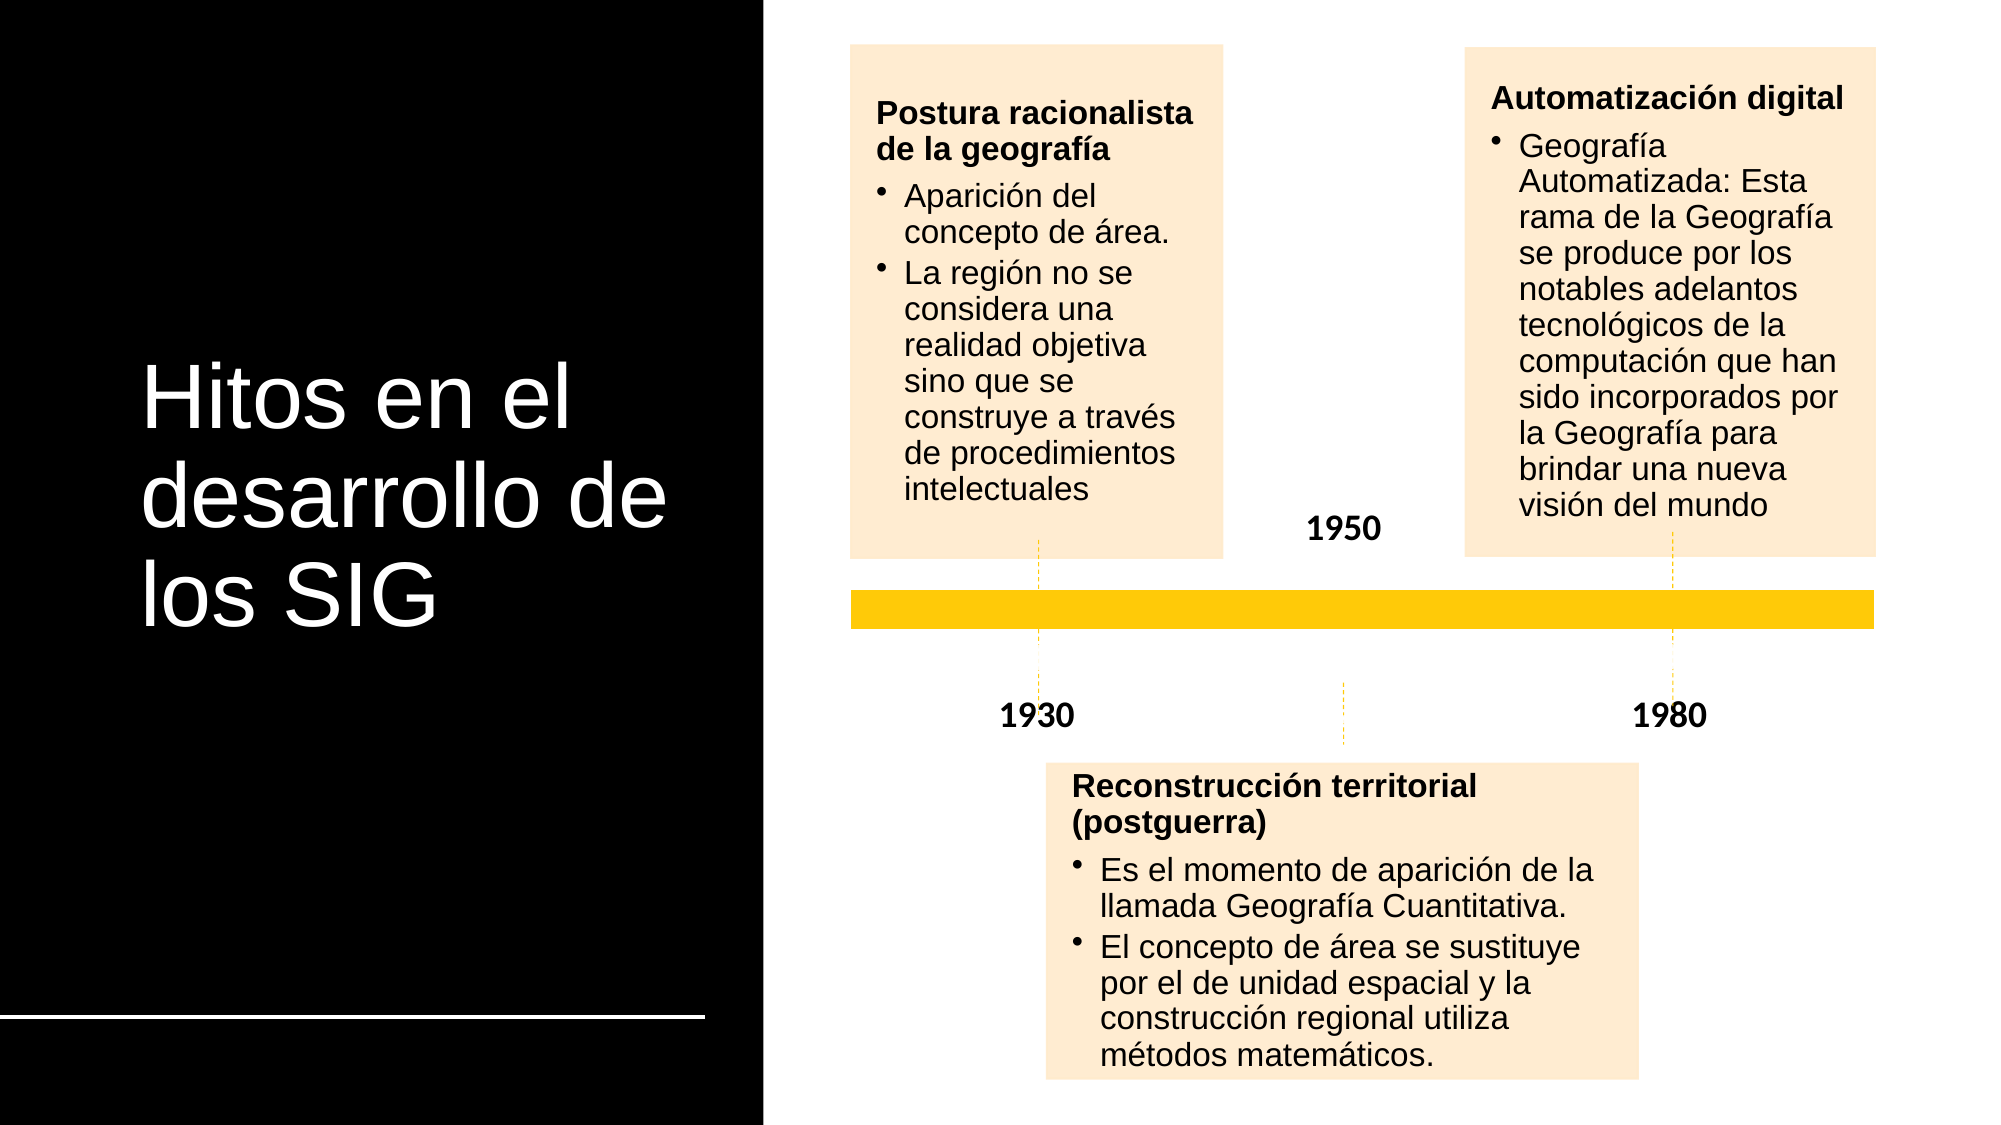

# Hitos en el desarrollo de los SIG
1930
Postura racionalista de la geografía
Aparición del concepto de área.
La región no se considera una realidad objetiva sino que se construye a través de procedimientos intelectuales
1950
Reconstrucción territorial (postguerra)
Es el momento de aparición de la llamada Geografía Cuantitativa.
El concepto de área se sustituye por el de unidad espacial y la construcción regional utiliza métodos matemáticos.
1980
Automatización digital
Geografía Automatizada: Esta rama de la Geografía se produce por los notables adelantos tecnológicos de la computación que han sido incorporados por la Geografía para brindar una nueva visión del mundo